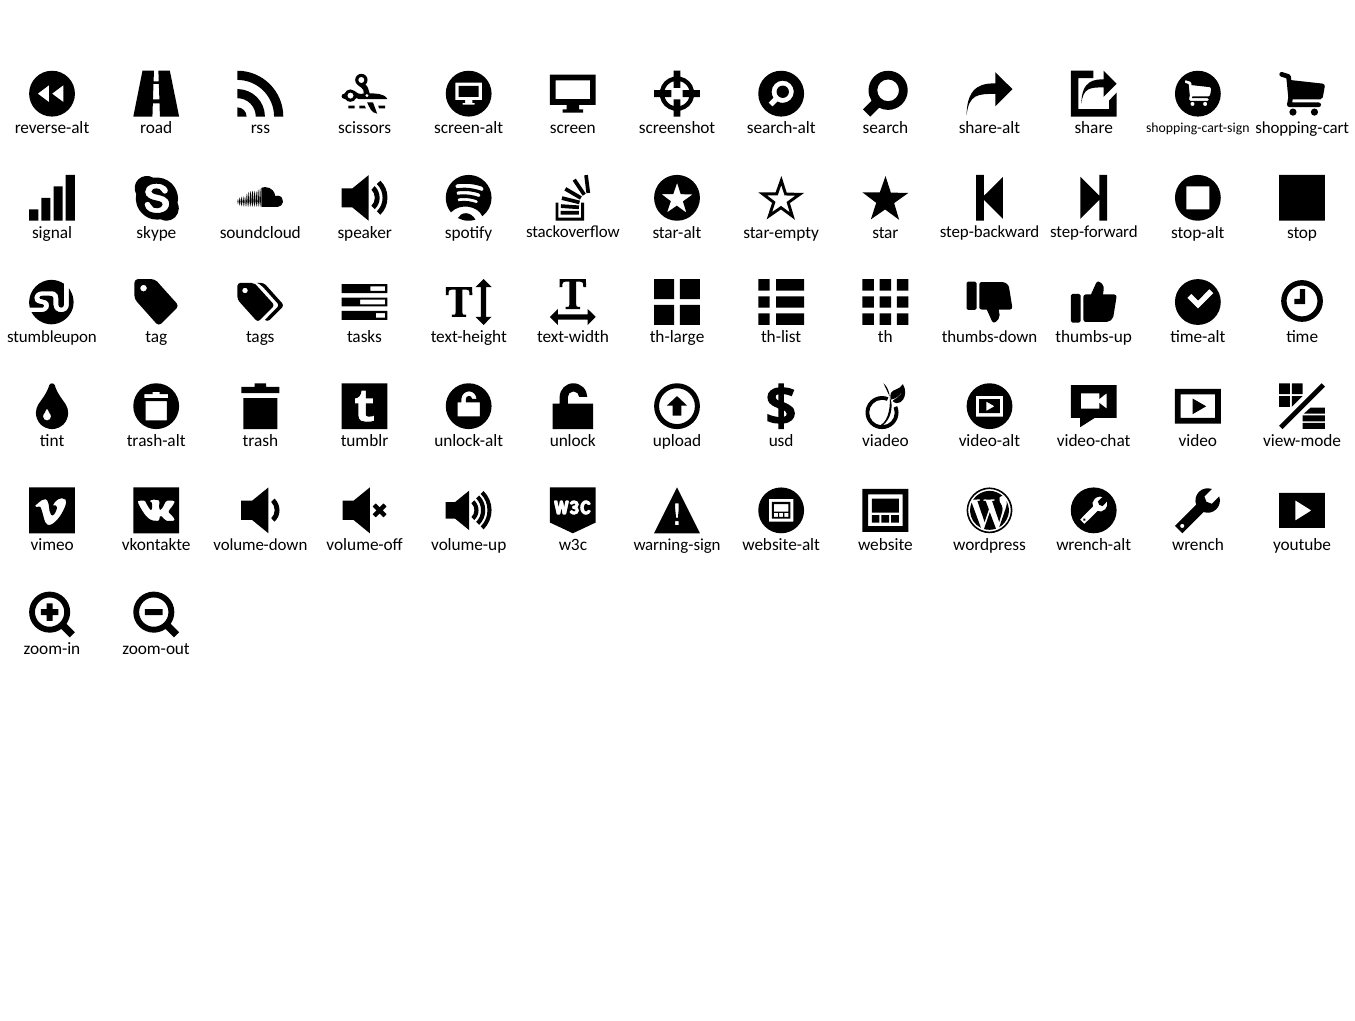

reverse-alt
road
rss
scissors
screen-alt
screen
screenshot
search-alt
search
share-alt
share
shopping-cart-sign
shopping-cart

signal
skype
soundcloud
speaker
spotify
stackoverflow
star-alt
star-empty
star
step-backward
step-forward
stop-alt
stop

stumbleupon
tag
tags
tasks
text-height
text-width
th-large
th-list
th
thumbs-down
thumbs-up
time-alt
time

tint
trash-alt
trash
tumblr
unlock-alt
unlock
upload
usd
viadeo
video-alt
video-chat
video
view-mode

vimeo
vkontakte
volume-down
volume-off
volume-up
w3c
warning-sign
website-alt
website
wordpress
wrench-alt
wrench
youtube

zoom-in
zoom-out